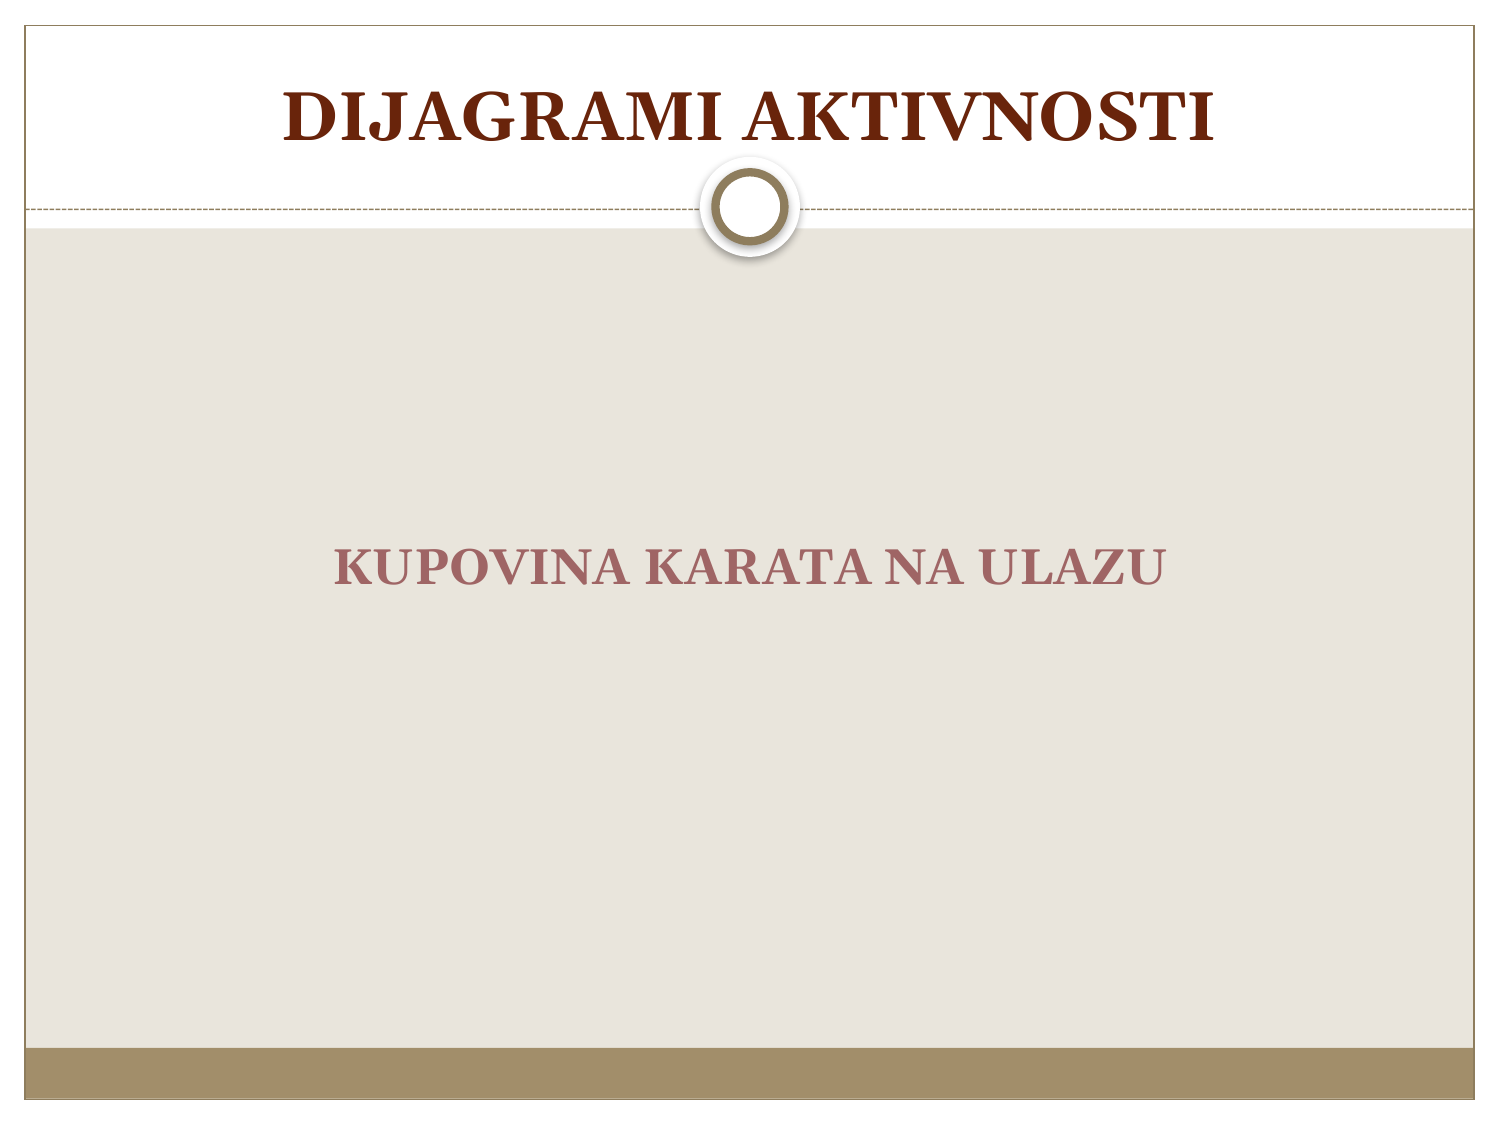

# DIJAGRAMI AKTIVNOSTI
KUPOVINA KARATA NA ULAZU